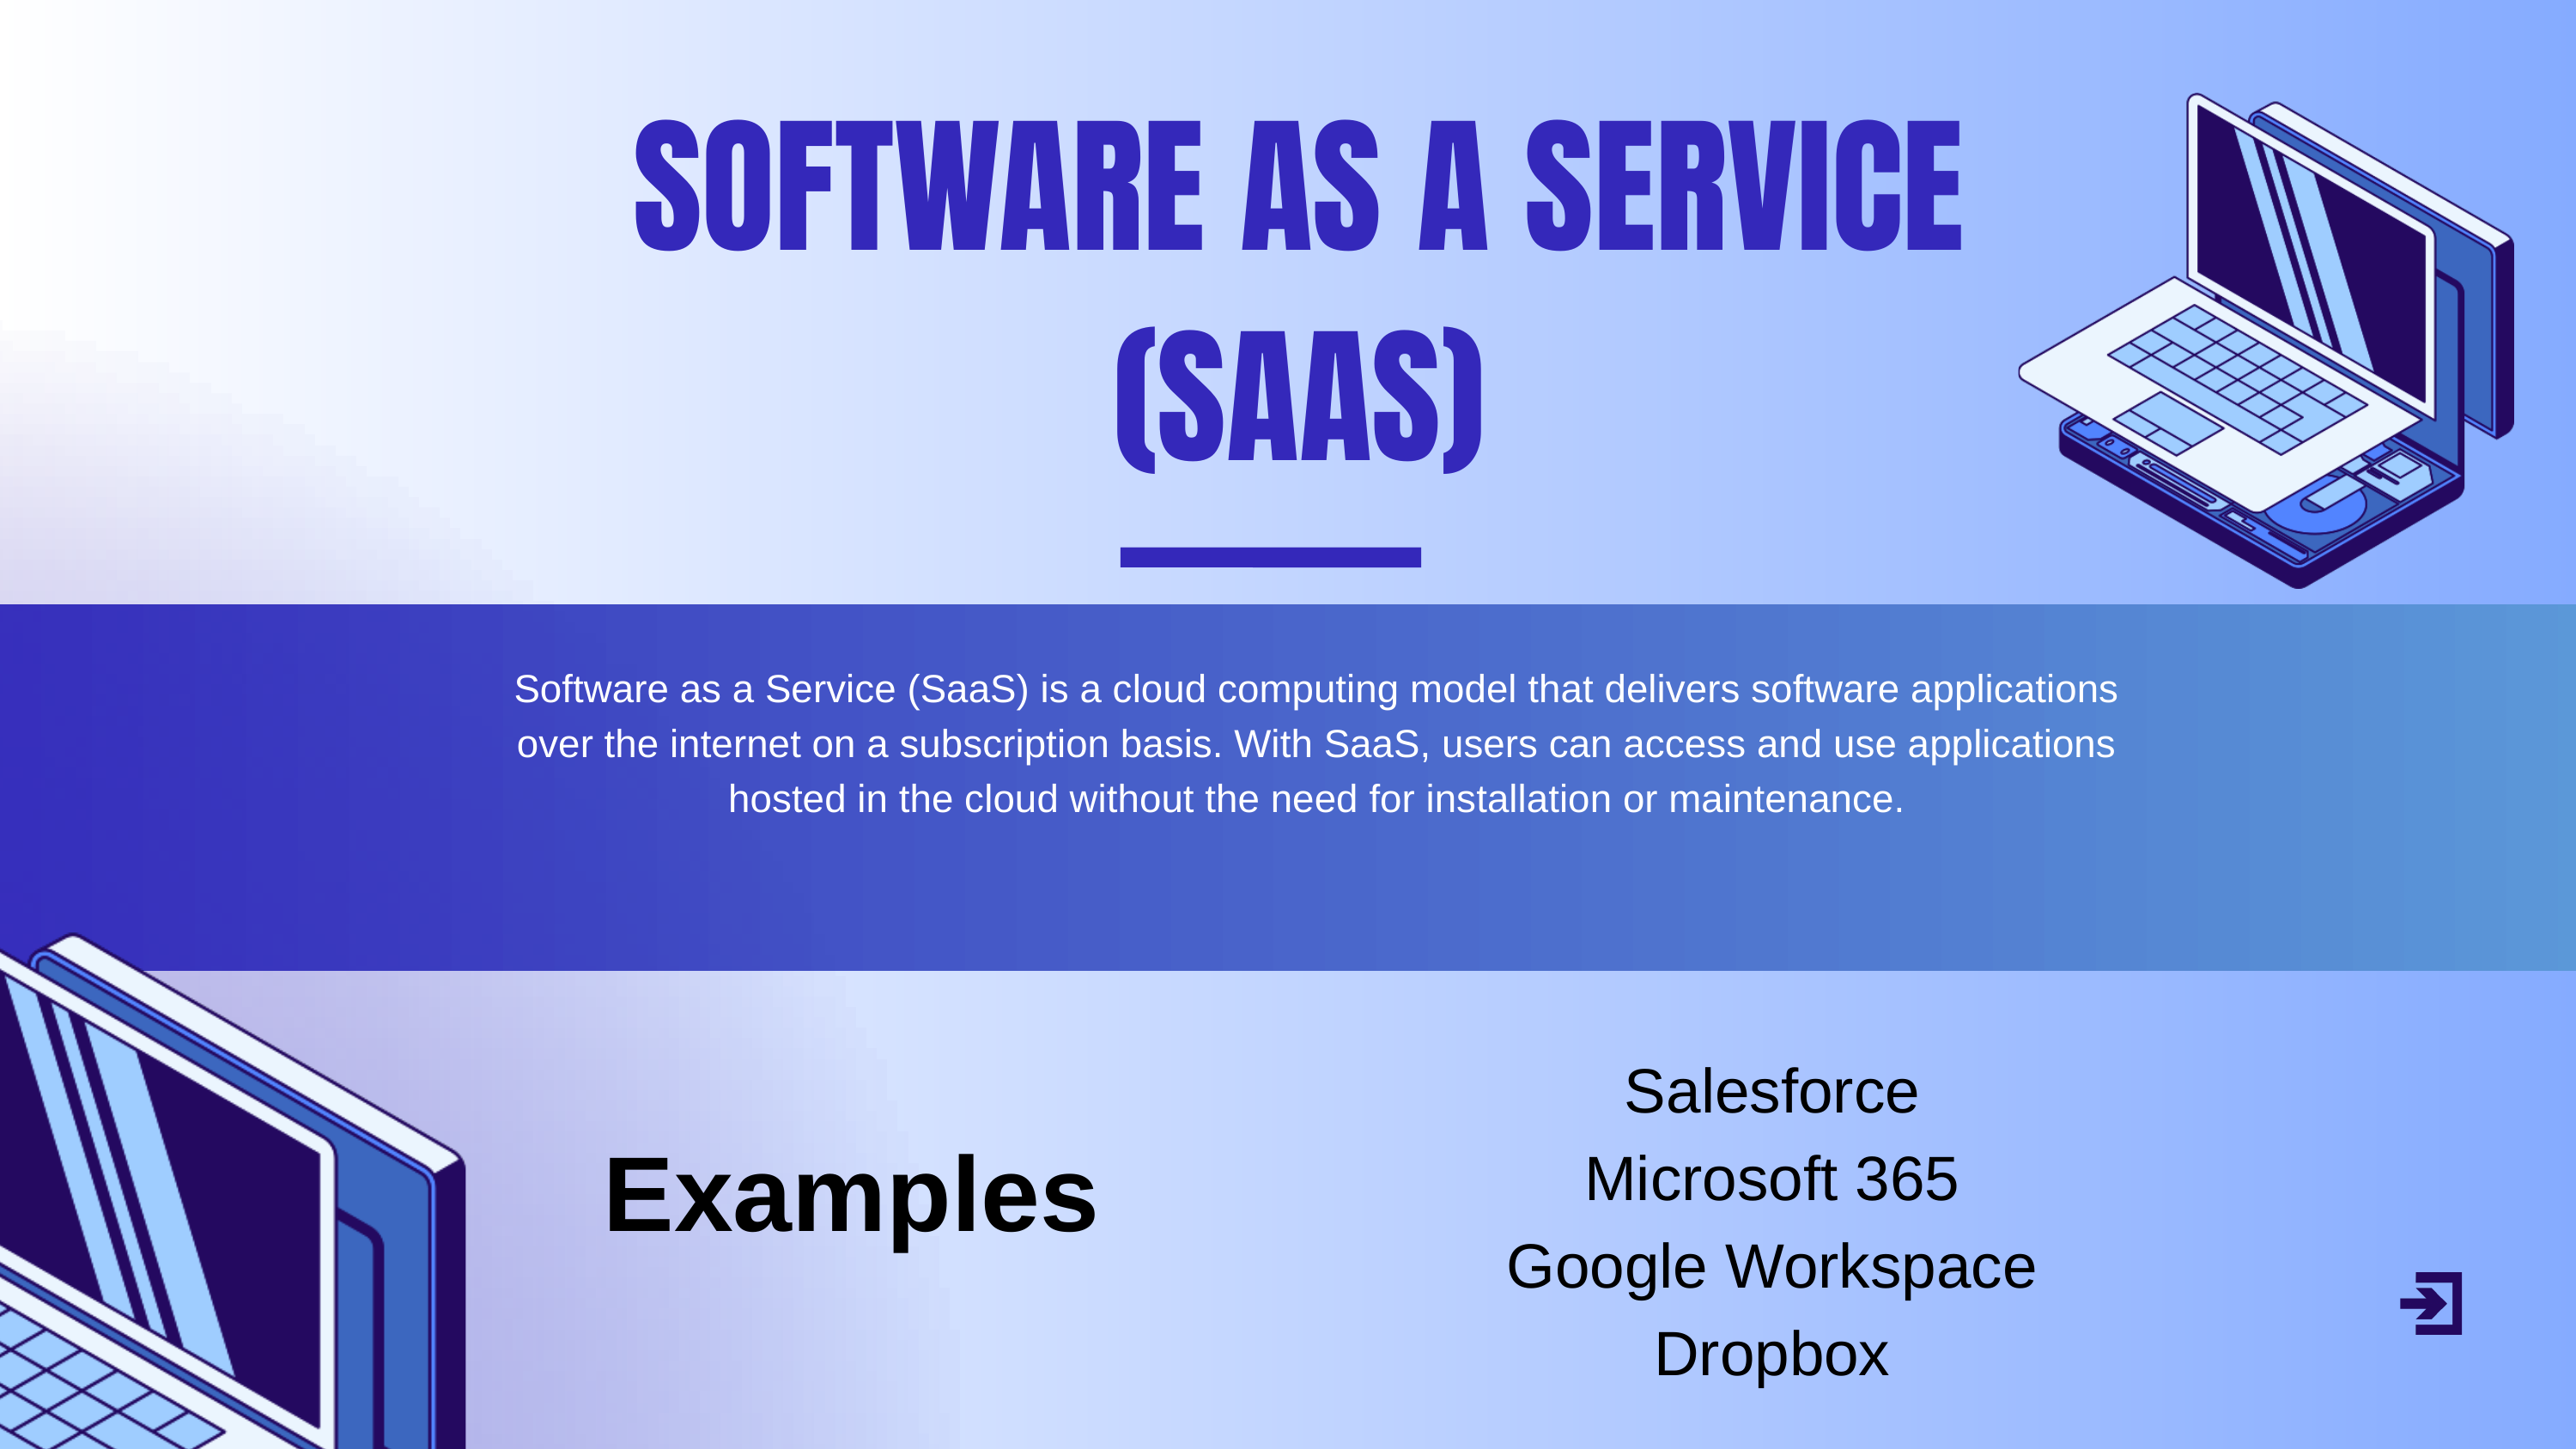

SOFTWARE AS A SERVICE (SAAS)

Software as a Service (SaaS) is a cloud computing model that delivers software applications over the internet on a subscription basis. With SaaS, users can access and use applications hosted in the cloud without the need for installation or maintenance.

Salesforce
Microsoft 365
Google Workspace
Dropbox
Examples